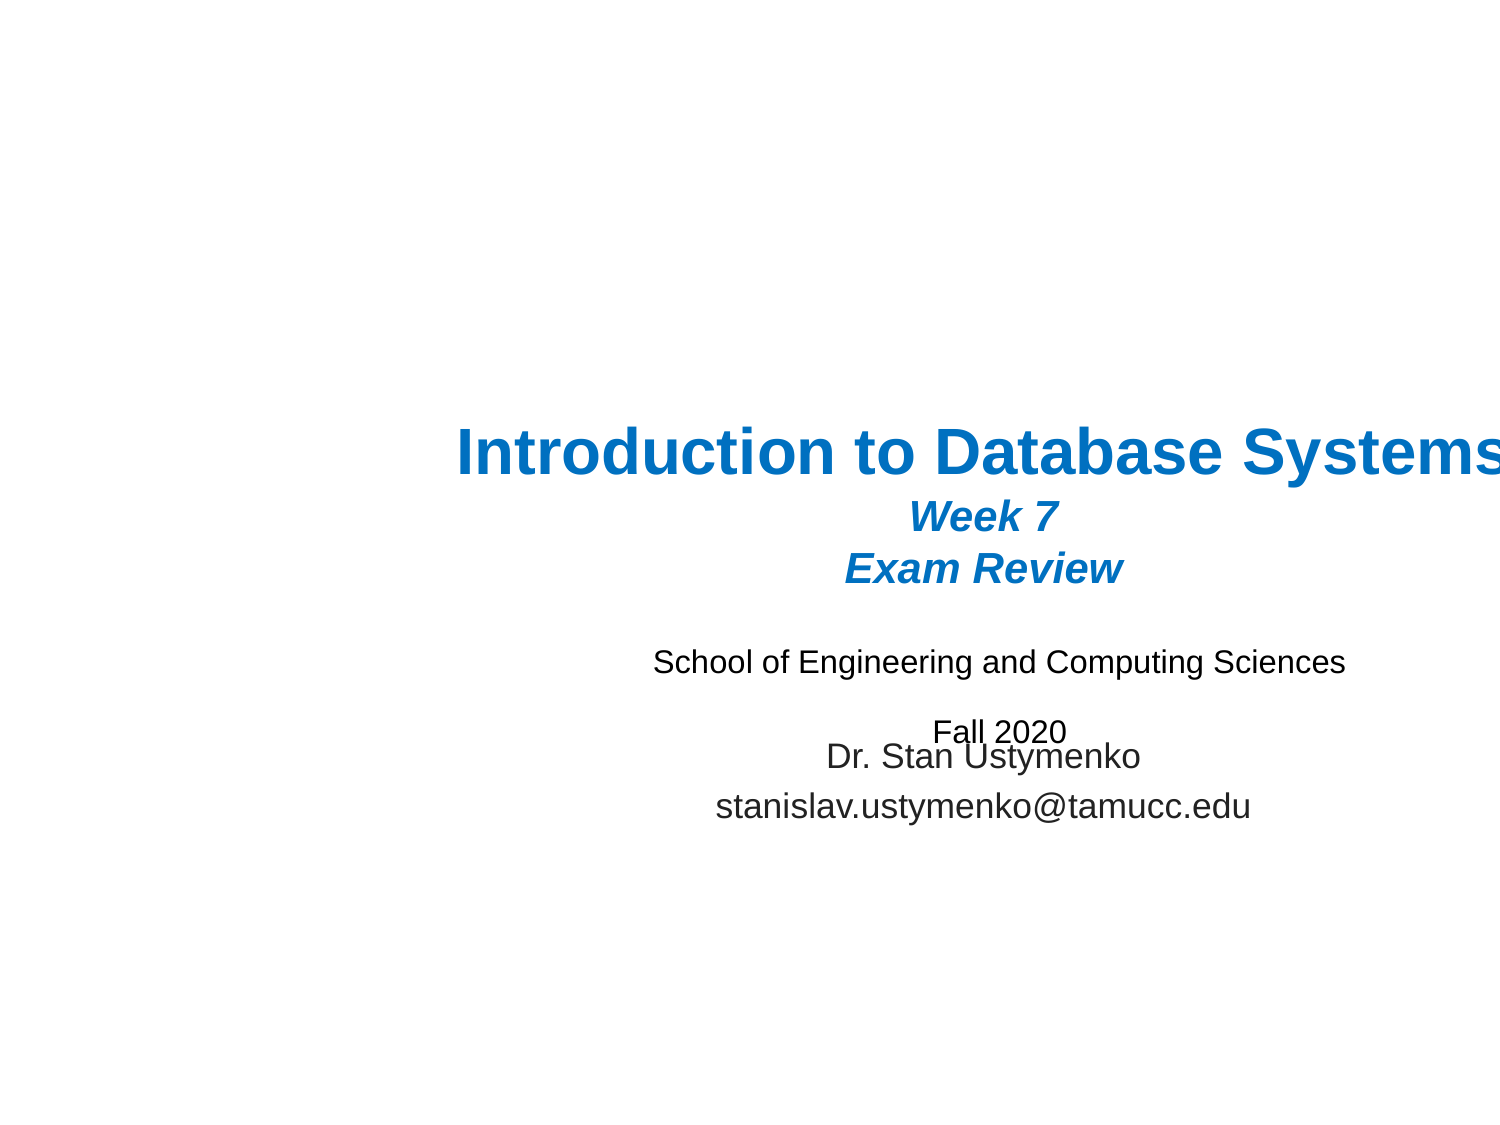

# Introduction to Database Systems Week 7 Exam Review
School of Engineering and Computing Sciences
Fall 2020
Dr. Stan Ustymenko
stanislav.ustymenko@tamucc.edu